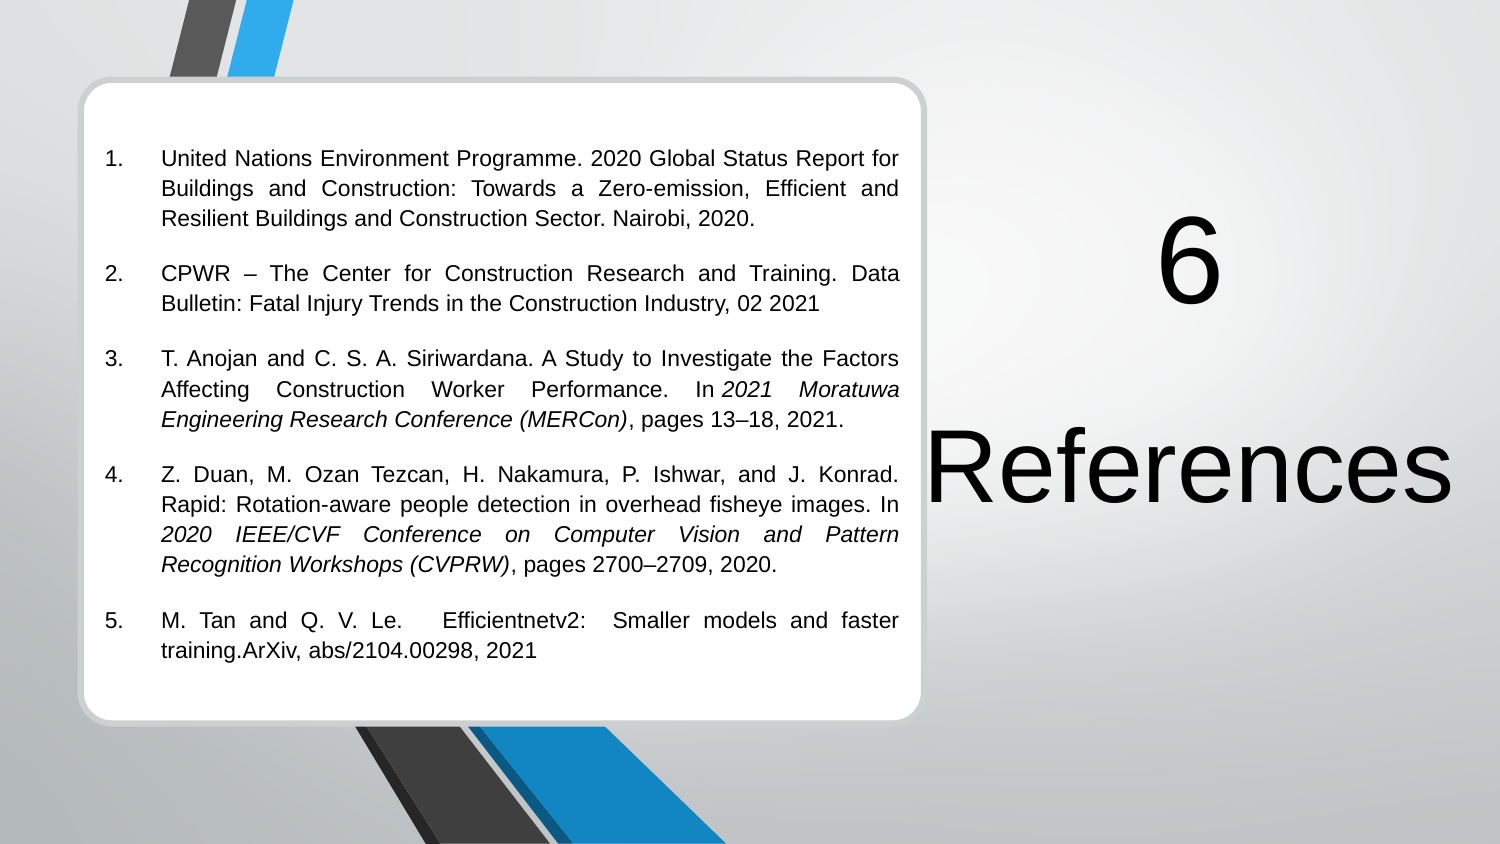

United Nations Environment Programme. 2020 Global Status Report for Buildings and Construction: Towards a Zero-emission, Efficient and Resilient Buildings and Construction Sector. Nairobi, 2020.
CPWR – The Center for Construction Research and Training. Data Bulletin: Fatal Injury Trends in the Construction Industry, 02 2021
T. Anojan and C. S. A. Siriwardana. A Study to Investigate the Factors Affecting Construction Worker Performance. In 2021 Moratuwa Engineering Research Conference (MERCon), pages 13–18, 2021.
Z. Duan, M. Ozan Tezcan, H. Nakamura, P. Ishwar, and J. Konrad. Rapid: Rotation-aware people detection in overhead fisheye images. In 2020 IEEE/CVF Conference on Computer Vision and Pattern Recognition Workshops (CVPRW), pages 2700–2709, 2020.
M. Tan and Q. V. Le.   Efficientnetv2:  Smaller models and faster training.ArXiv, abs/2104.00298, 2021

6
References